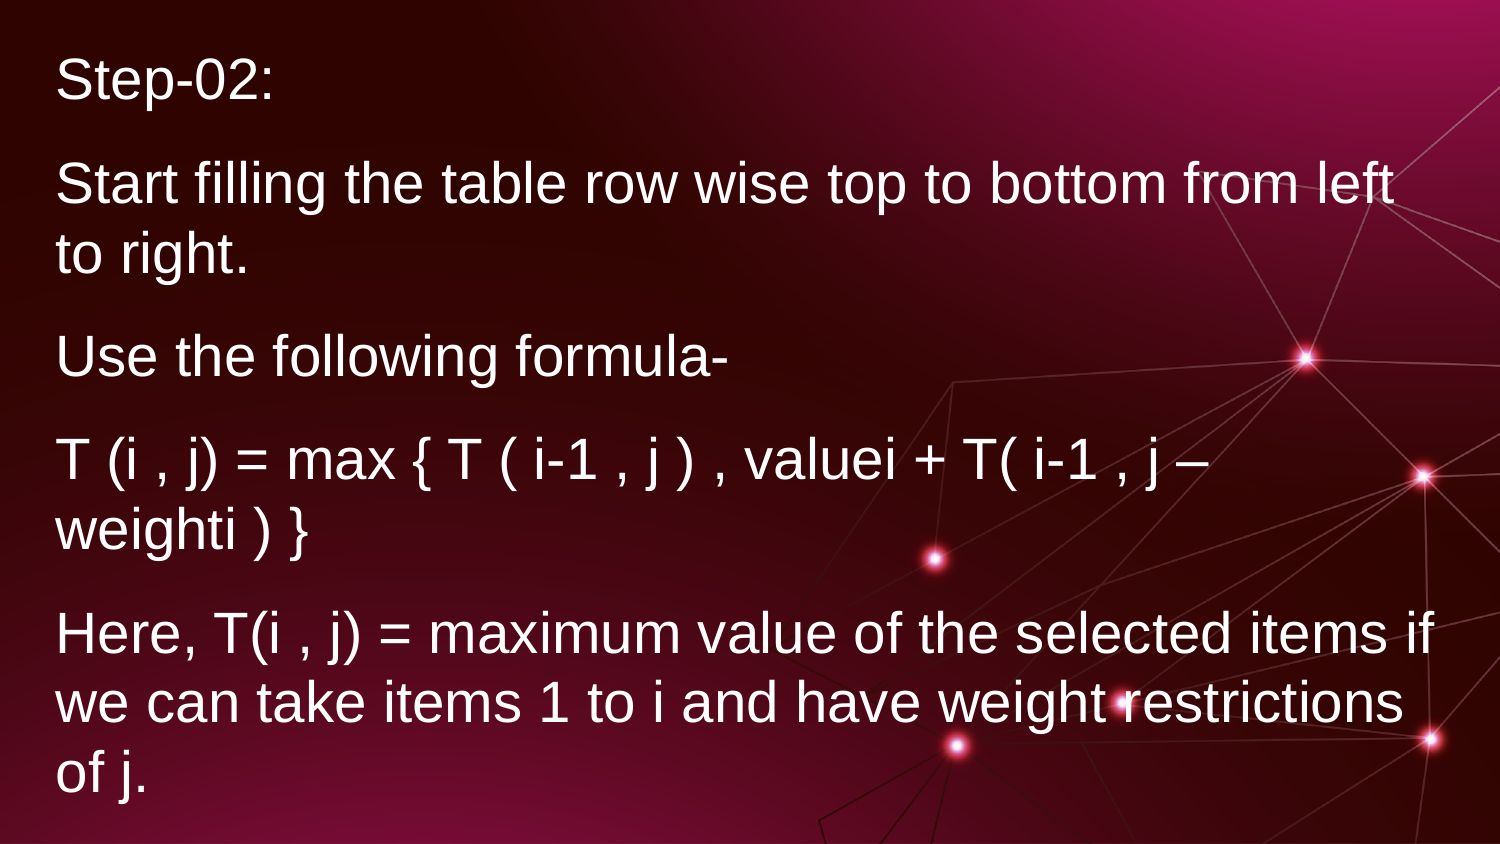

Step-02:
Start filling the table row wise top to bottom from left to right.
Use the following formula-
T (i , j) = max { T ( i-1 , j ) , valuei + T( i-1 , j – weighti ) }
Here, T(i , j) = maximum value of the selected items if we can take items 1 to i and have weight restrictions of j.

This step leads to completely filling the table.
Then, value of the last box represents the maximum possible value that can be put into the knapsack.